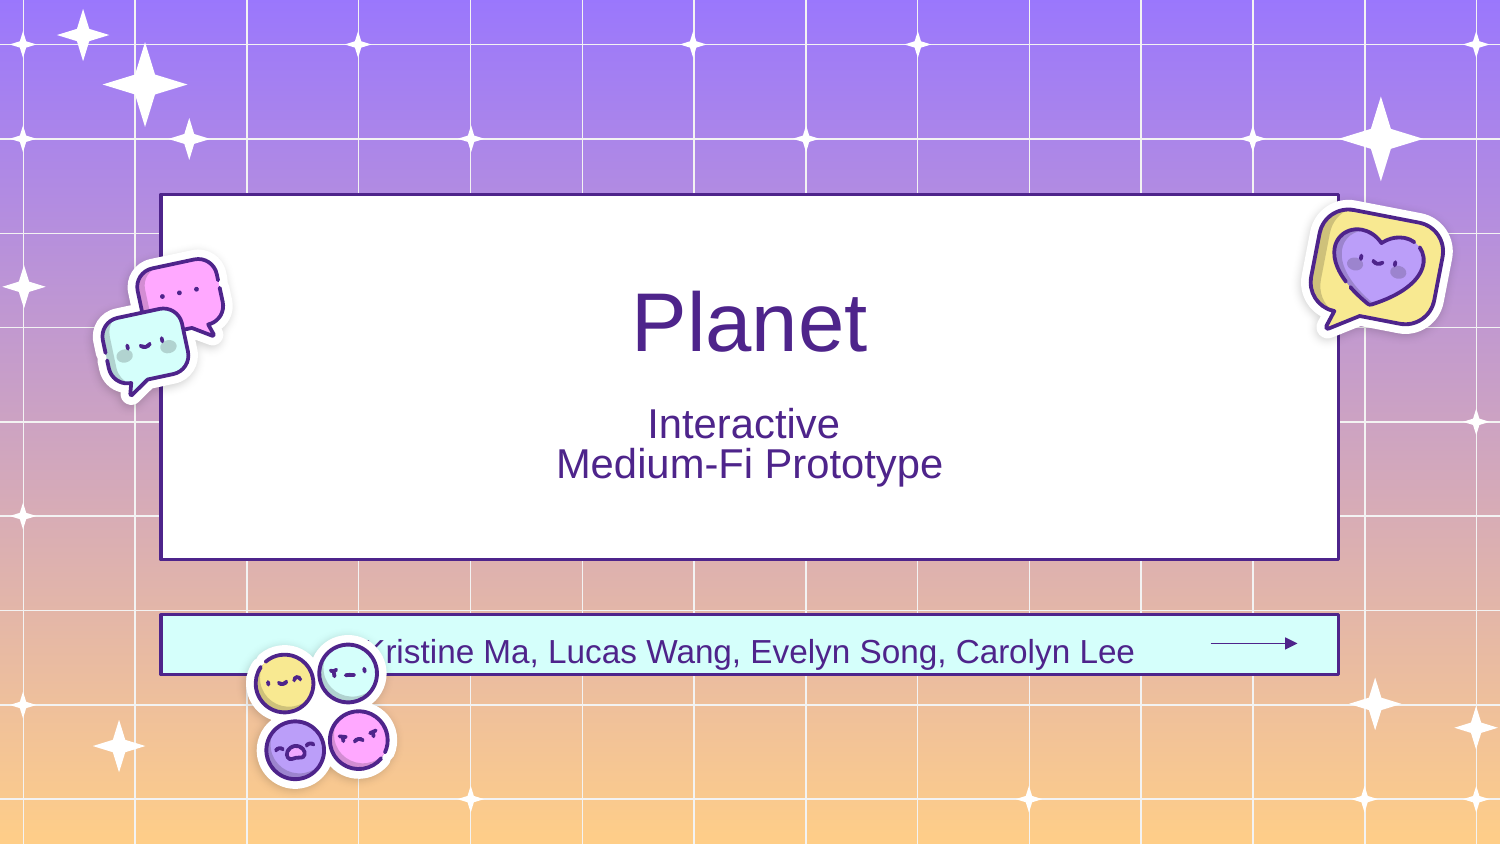

# Planet

Interactive
Medium-Fi Prototype

Kristine Ma, Lucas Wang, Evelyn Song, Carolyn Lee